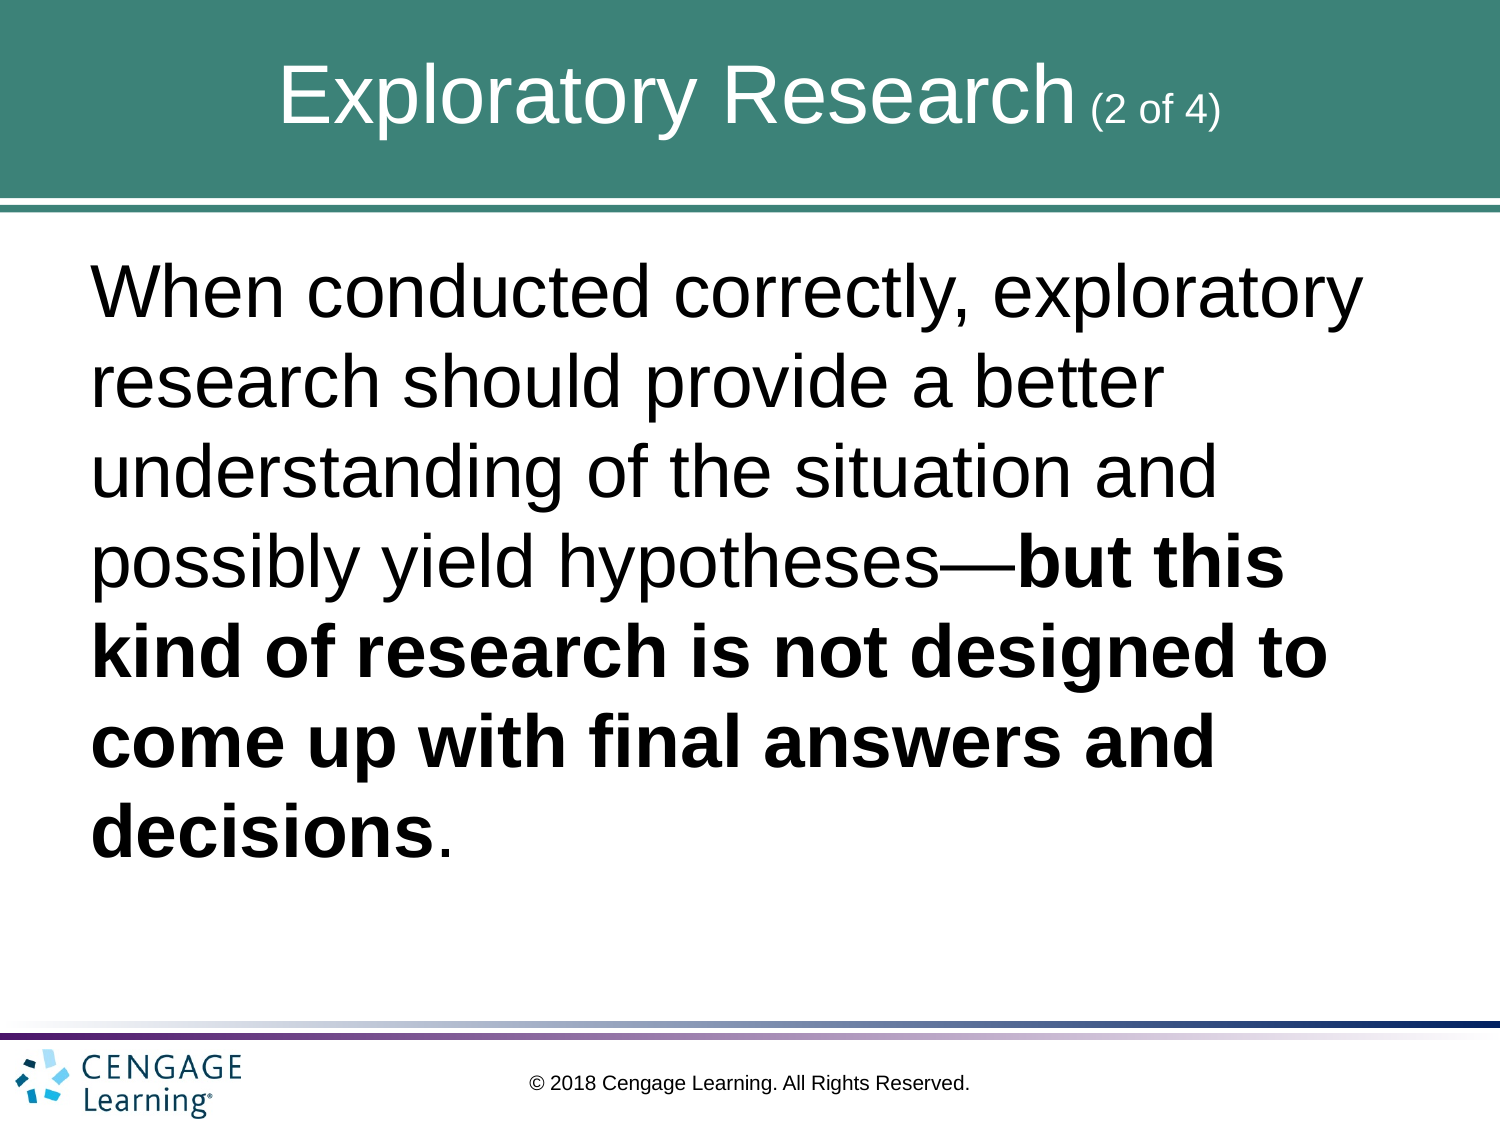

# Exploratory Research (2 of 4)
When conducted correctly, exploratory research should provide a better understanding of the situation and possibly yield hypotheses—but this kind of research is not designed to come up with final answers and decisions.